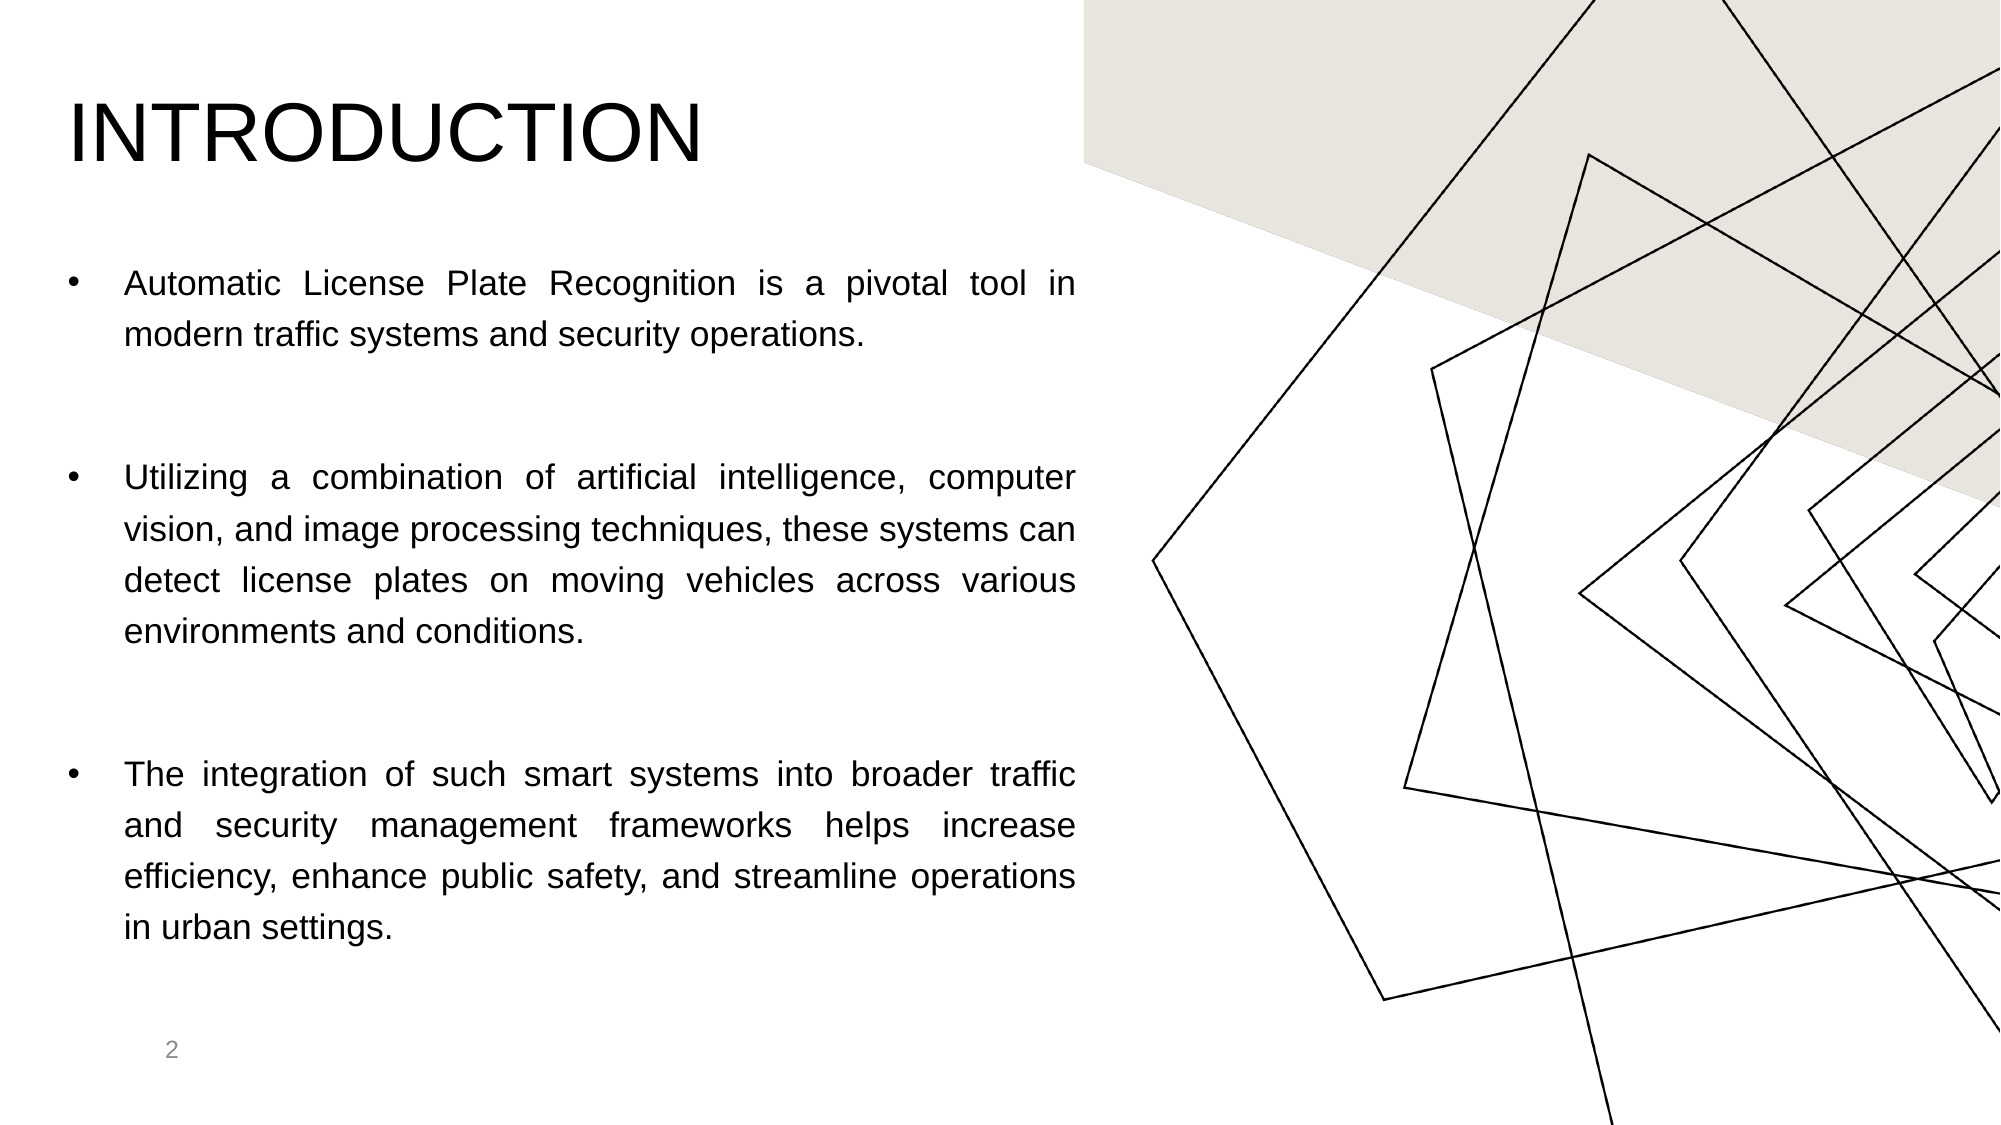

# Introduction
Automatic License Plate Recognition is a pivotal tool in modern traffic systems and security operations.

Utilizing a combination of artificial intelligence, computer vision, and image processing techniques, these systems can detect license plates on moving vehicles across various environments and conditions.

The integration of such smart systems into broader traffic and security management frameworks helps increase efficiency, enhance public safety, and streamline operations in urban settings.
2